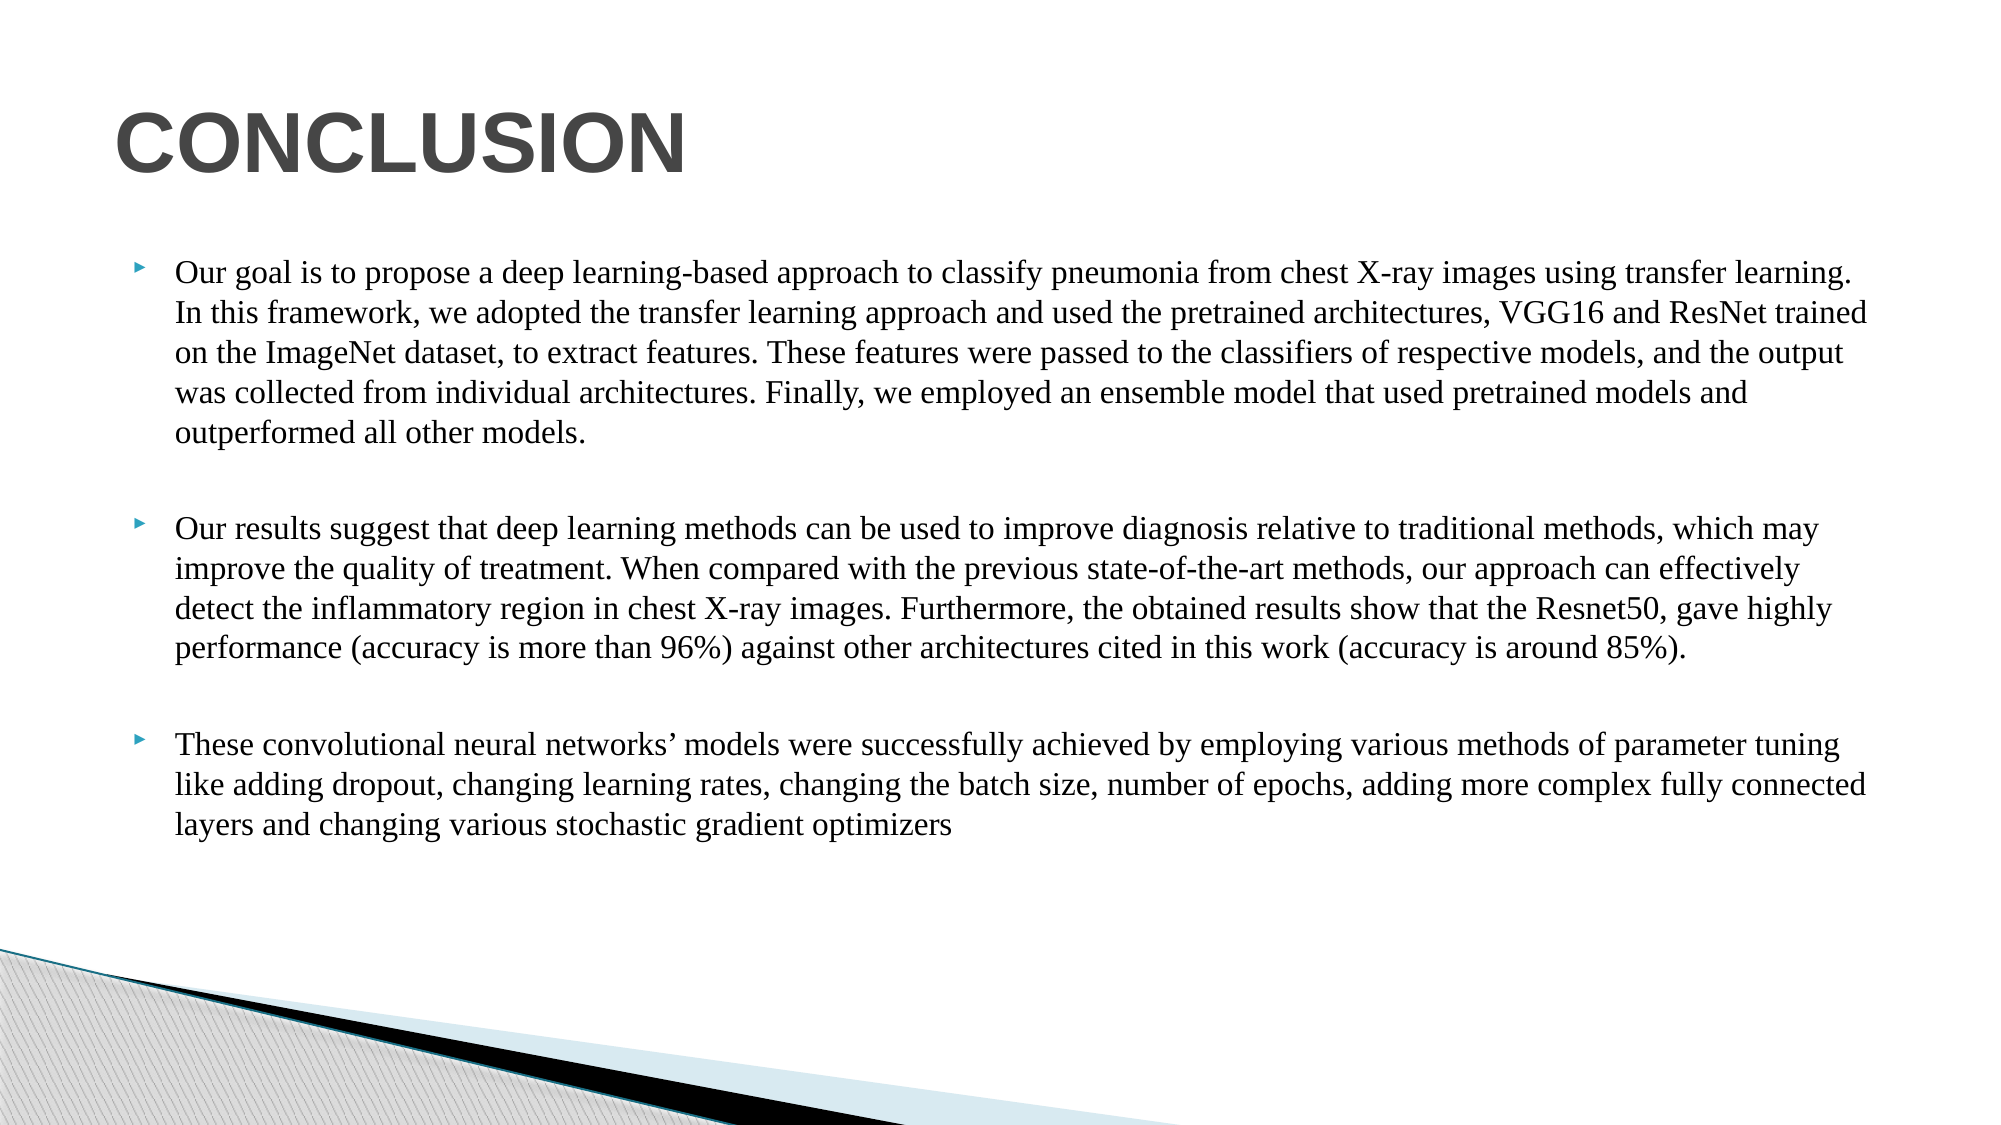

# CONCLUSION
Our goal is to propose a deep learning-based approach to classify pneumonia from chest X-ray images using transfer learning. In this framework, we adopted the transfer learning approach and used the pretrained architectures, VGG16 and ResNet trained on the ImageNet dataset, to extract features. These features were passed to the classifiers of respective models, and the output was collected from individual architectures. Finally, we employed an ensemble model that used pretrained models and outperformed all other models.

Our results suggest that deep learning methods can be used to improve diagnosis relative to traditional methods, which may improve the quality of treatment. When compared with the previous state-of-the-art methods, our approach can effectively detect the inflammatory region in chest X-ray images. Furthermore, the obtained results show that the Resnet50, gave highly performance (accuracy is more than 96%) against other architectures cited in this work (accuracy is around 85%).

These convolutional neural networks’ models were successfully achieved by employing various methods of parameter tuning like adding dropout, changing learning rates, changing the batch size, number of epochs, adding more complex fully connected layers and changing various stochastic gradient optimizers